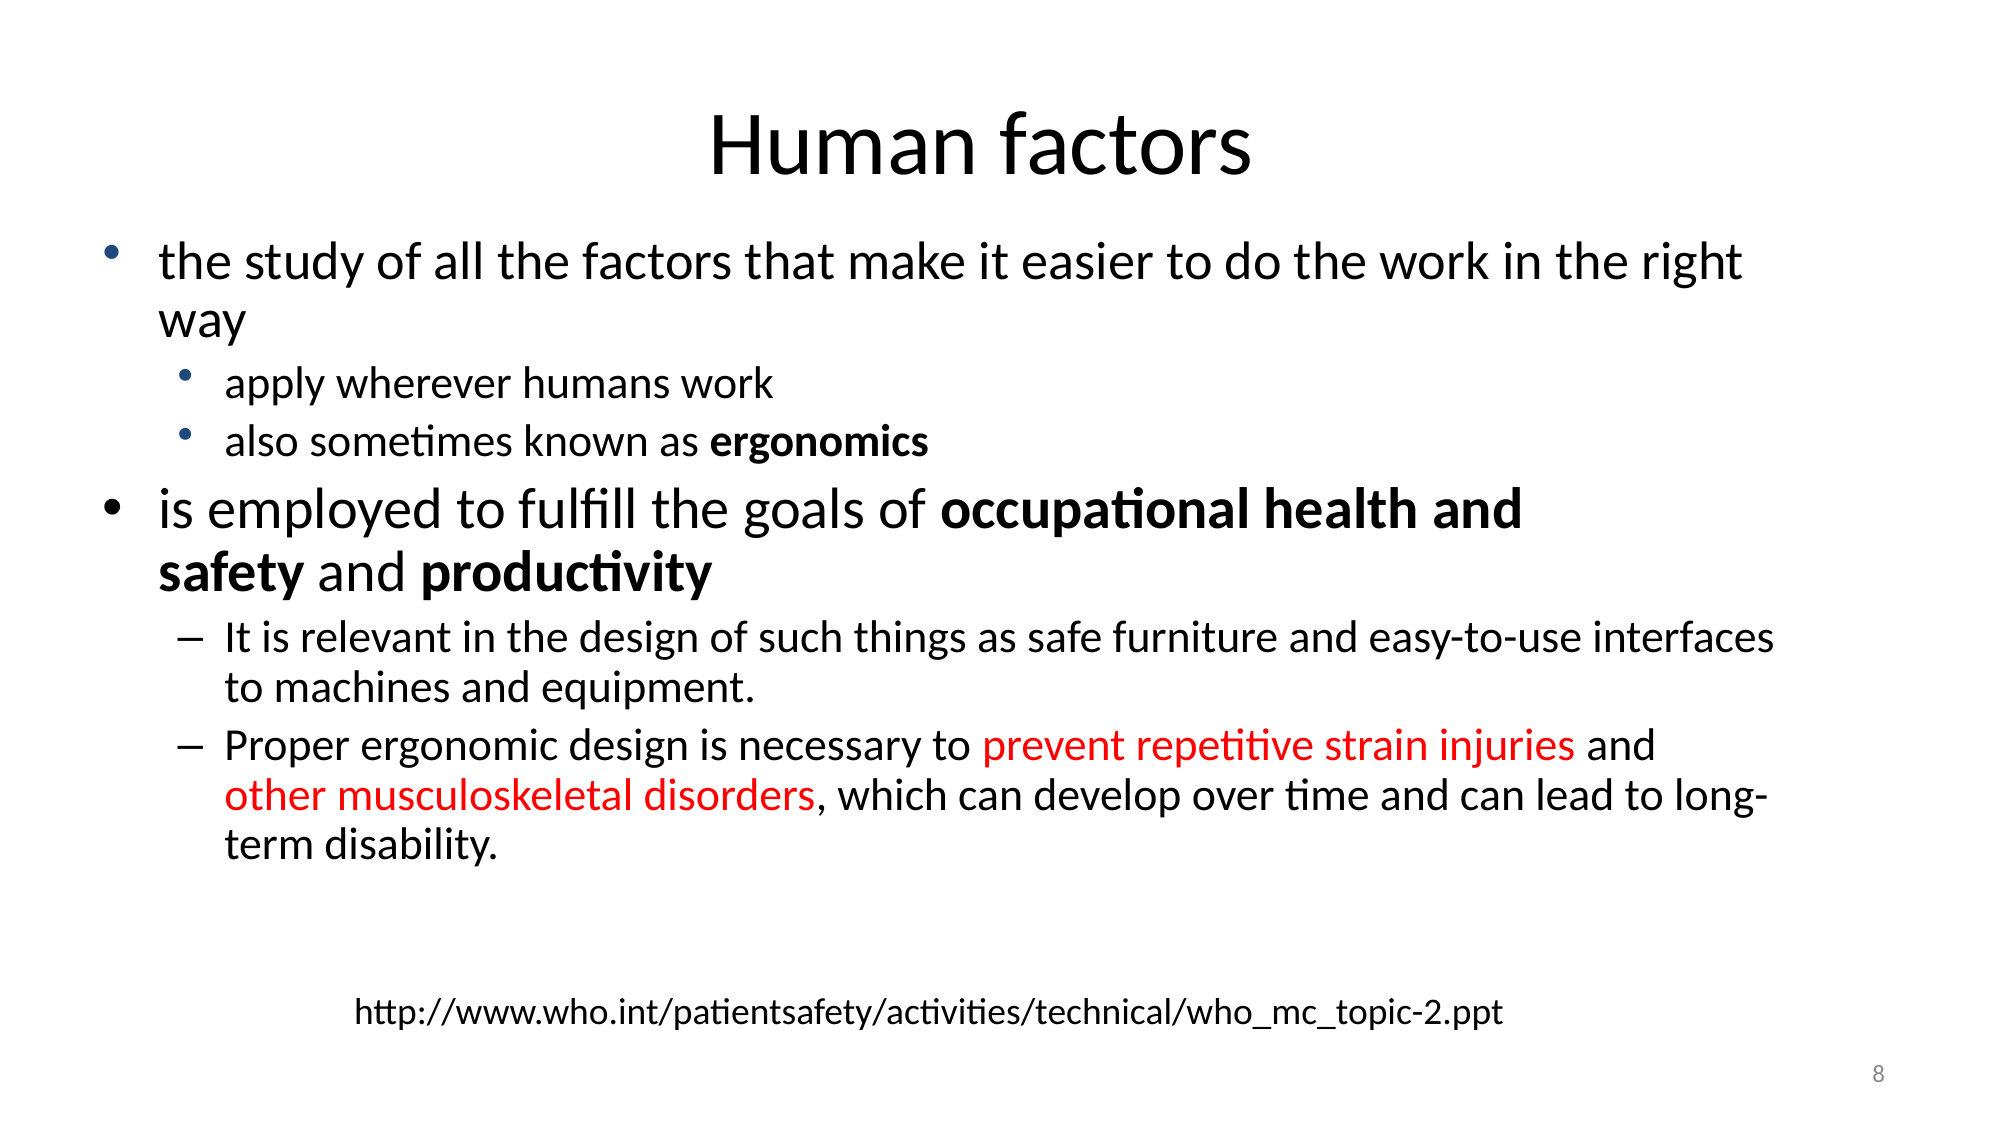

# Human factors
the study of all the factors that make it easier to do the work in the right way
apply wherever humans work
also sometimes known as ergonomics
is employed to fulfill the goals of occupational health and safety and productivity
It is relevant in the design of such things as safe furniture and easy-to-use interfaces to machines and equipment.
Proper ergonomic design is necessary to prevent repetitive strain injuries and other musculoskeletal disorders, which can develop over time and can lead to long-term disability.
http://www.who.int/patientsafety/activities/technical/who_mc_topic-2.ppt
8